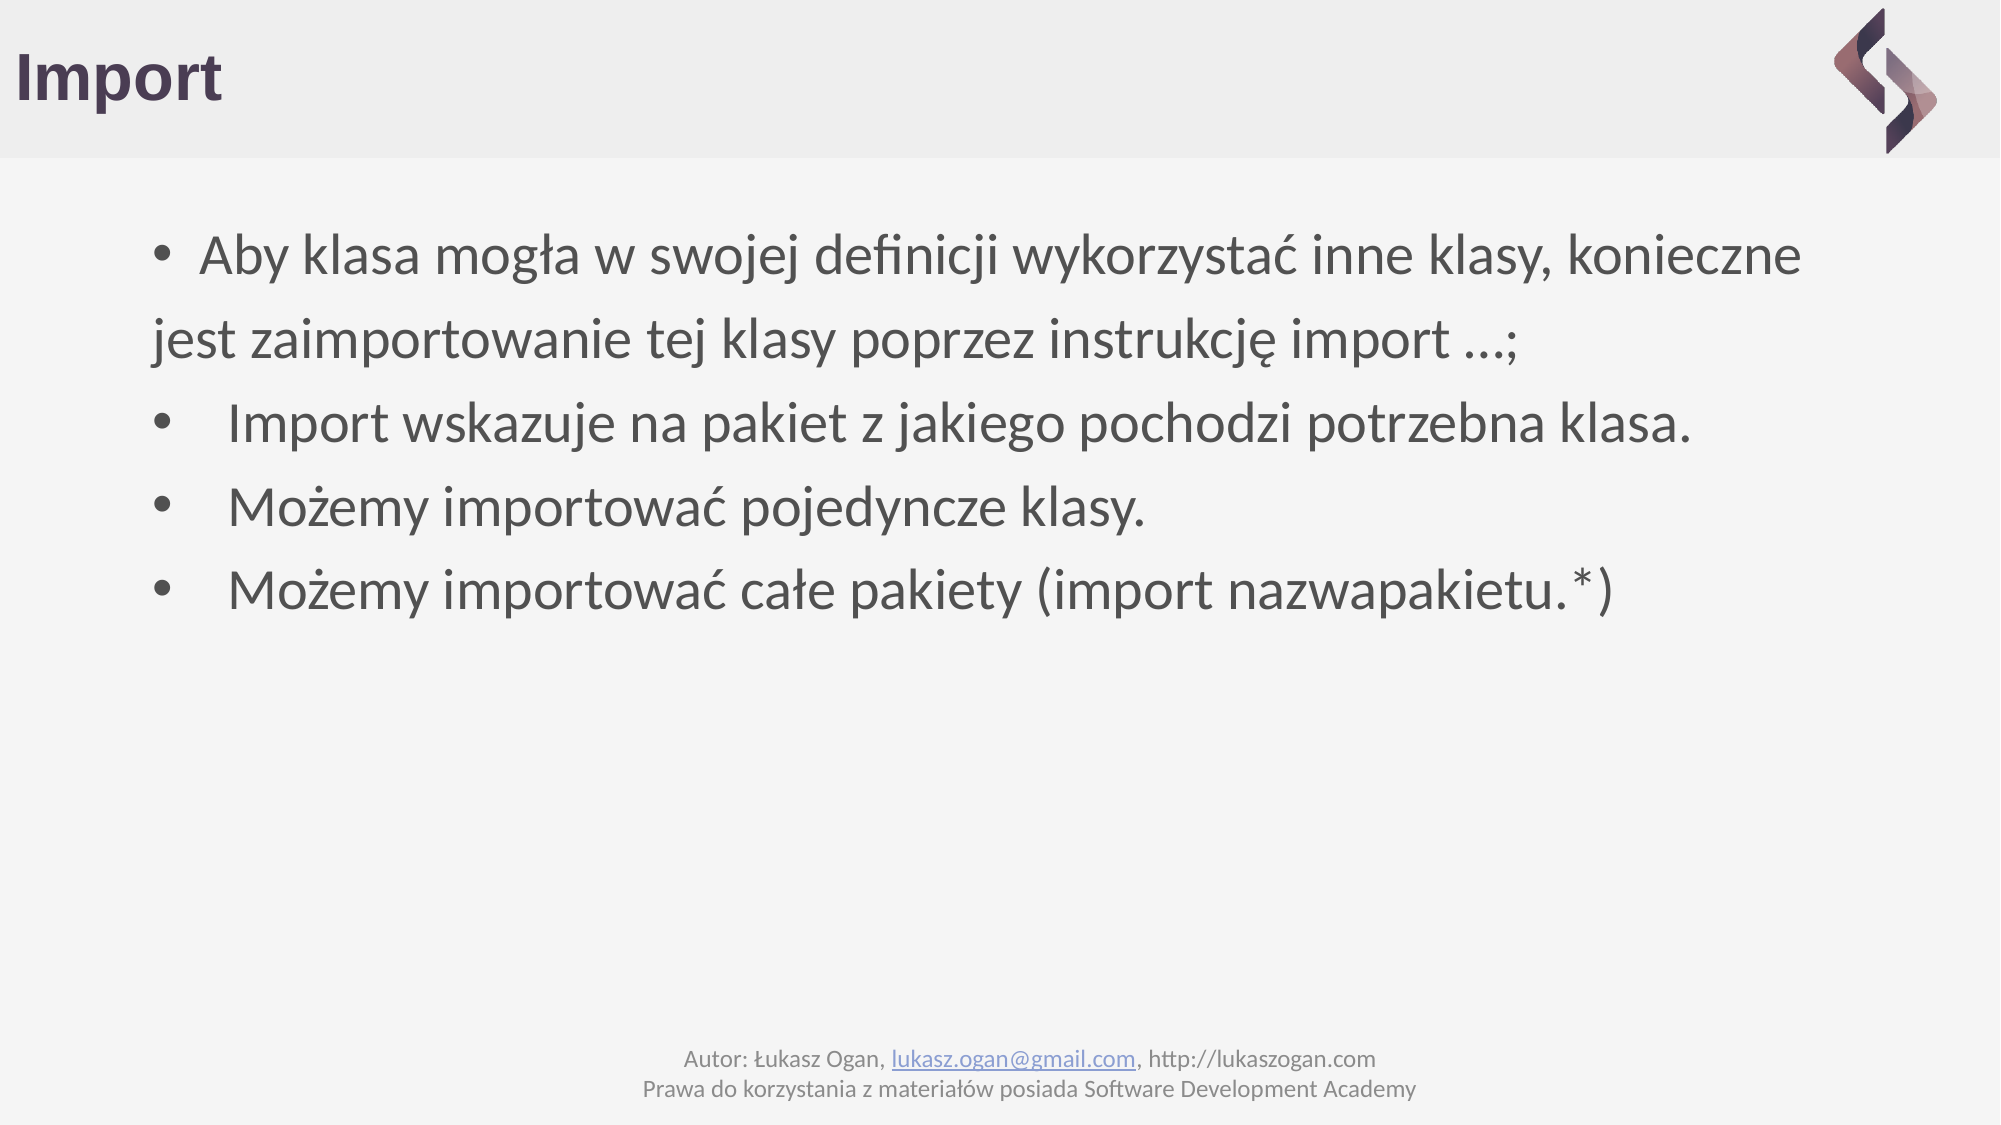

# Import
Aby klasa mogła w swojej definicji wykorzystać inne klasy, konieczne
jest zaimportowanie tej klasy poprzez instrukcję import …;
Import wskazuje na pakiet z jakiego pochodzi potrzebna klasa.
Możemy importować pojedyncze klasy.
Możemy importować całe pakiety (import nazwapakietu.*)

Autor: Łukasz Ogan, lukasz.ogan@gmail.com, http://lukaszogan.com
Prawa do korzystania z materiałów posiada Software Development Academy